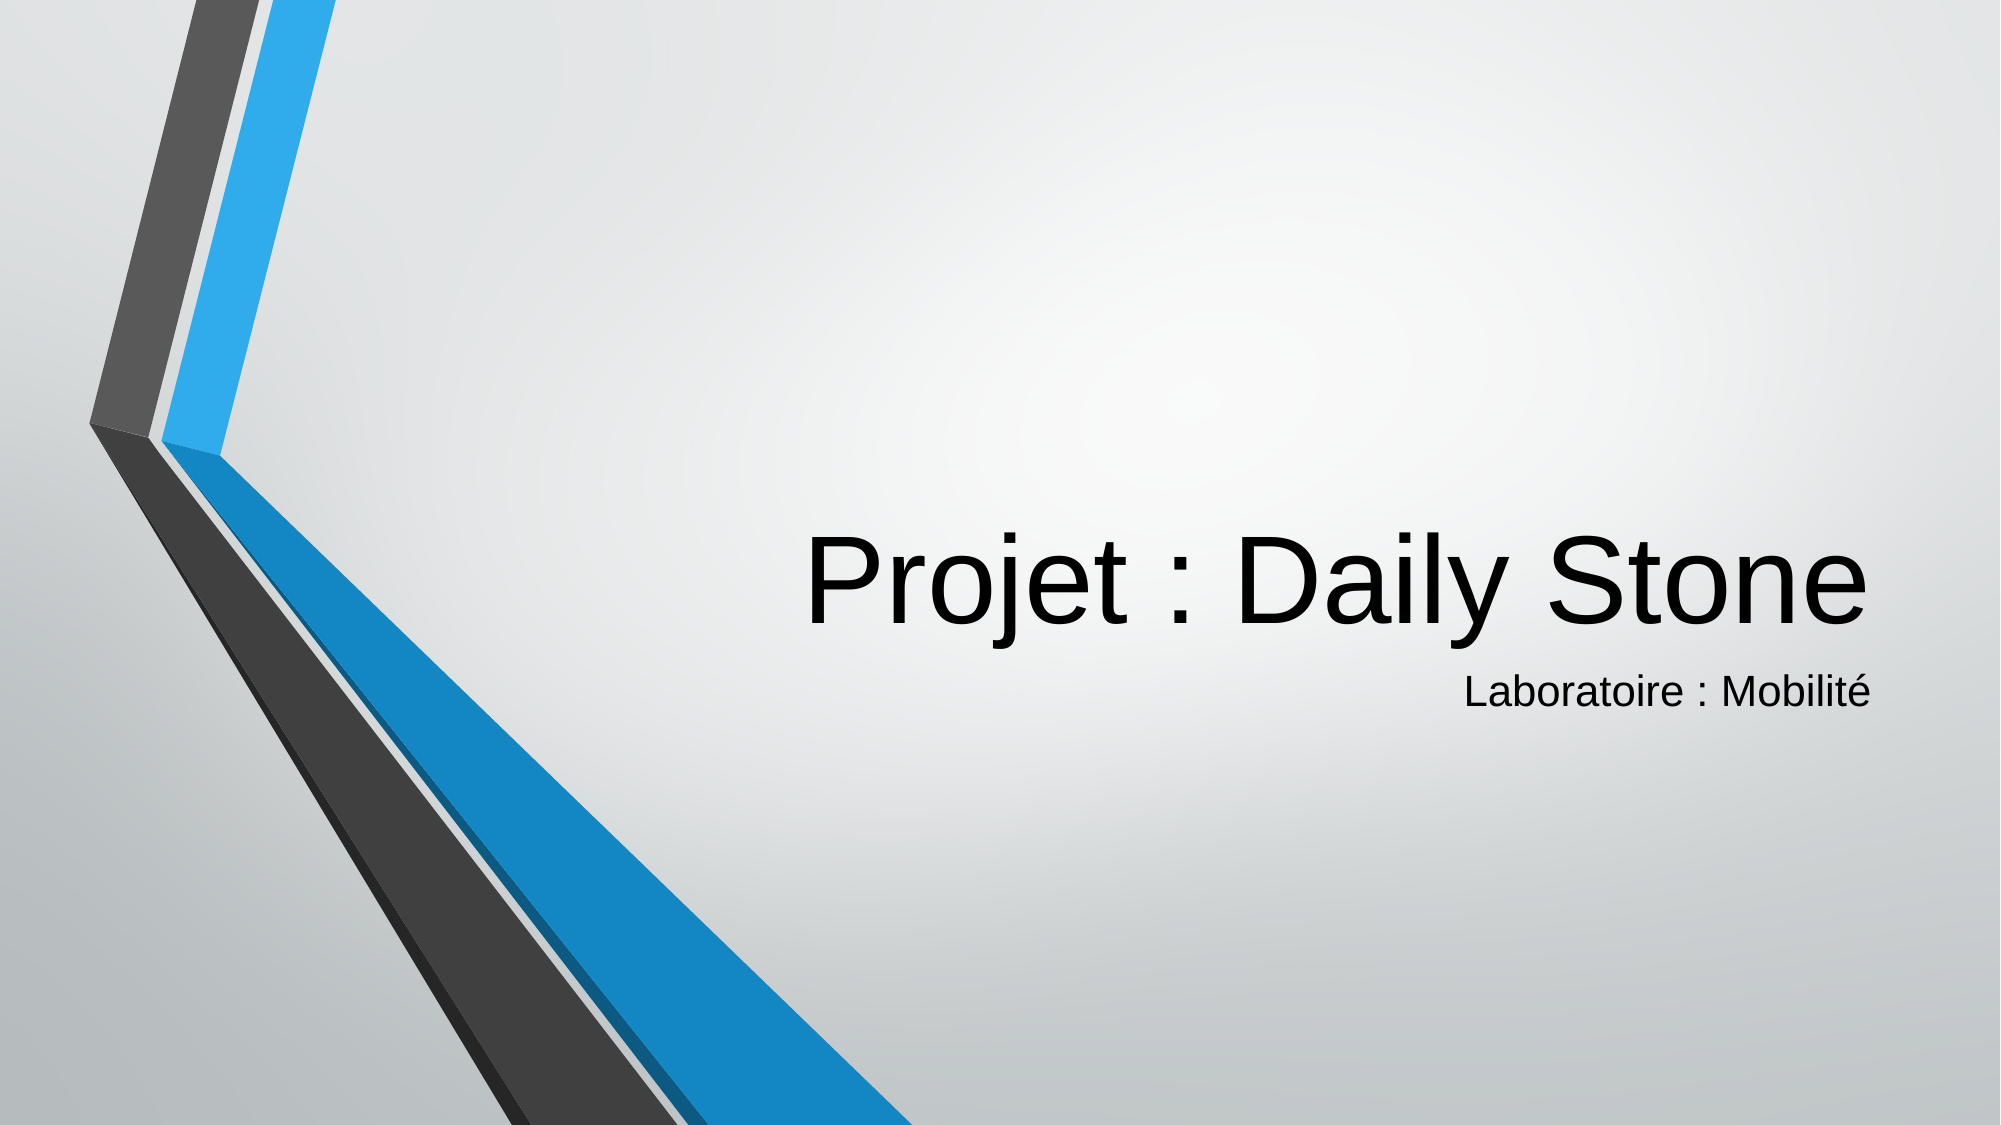

# Projet : Daily Stone
Laboratoire : Mobilité